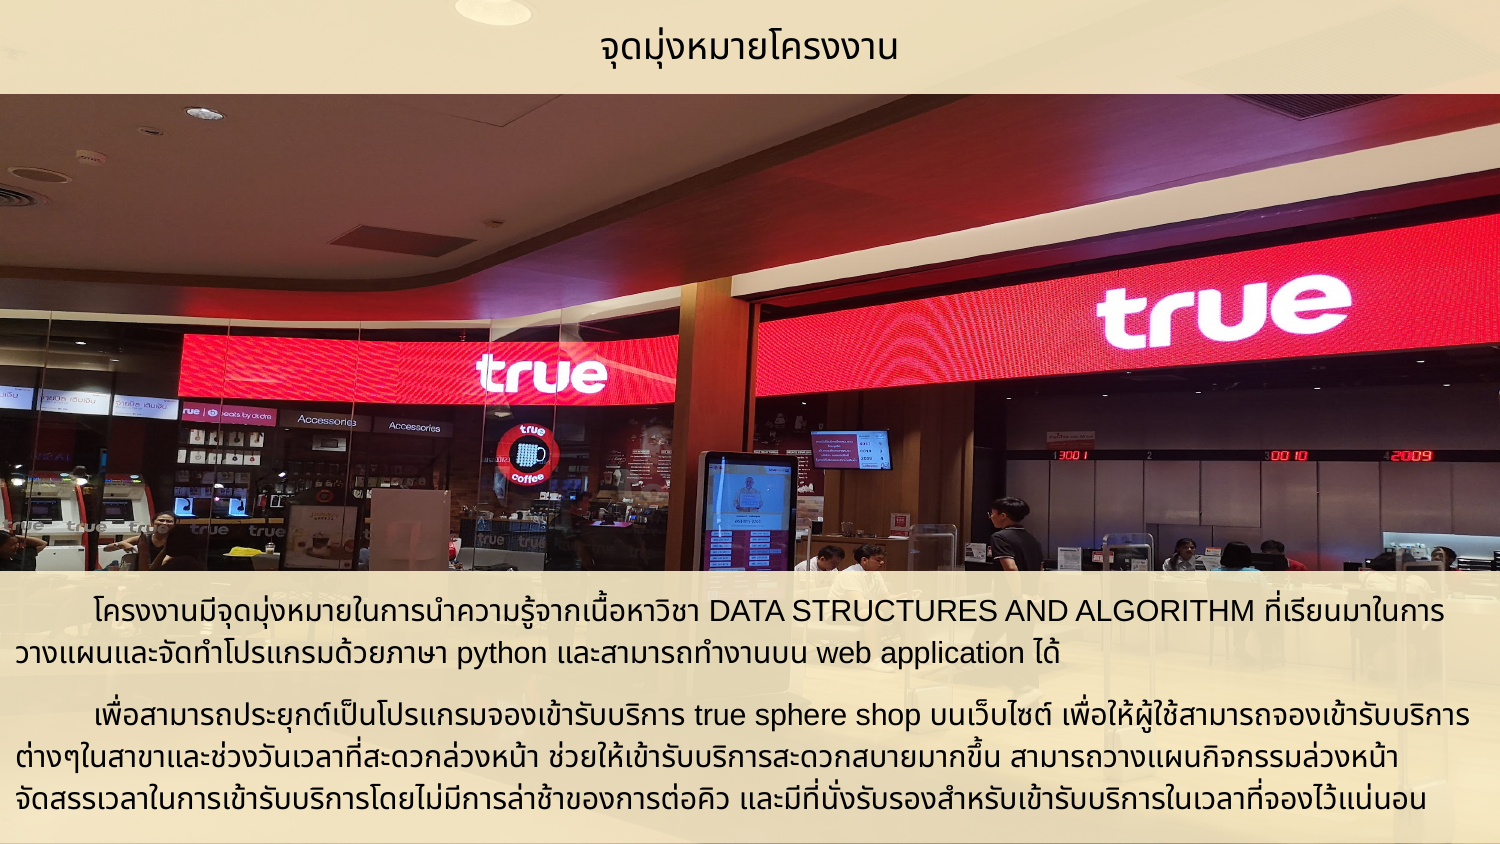

# จุดมุ่งหมายโครงงาน
โครงงานมีจุดมุ่งหมายในการนำความรู้จากเนื้อหาวิชา DATA STRUCTURES AND ALGORITHM ที่เรียนมาในการวางแผนและจัดทำโปรแกรมด้วยภาษา python และสามารถทำงานบน web application ได้
เพื่อสามารถประยุกต์เป็นโปรแกรมจองเข้ารับบริการ true sphere shop บนเว็บไซต์ เพื่อให้ผู้ใช้สามารถจองเข้ารับบริการต่างๆในสาขาและช่วงวันเวลาที่สะดวกล่วงหน้า ช่วยให้เข้ารับบริการสะดวกสบายมากขึ้น สามารถวางแผนกิจกรรมล่วงหน้า จัดสรรเวลาในการเข้ารับบริการโดยไม่มีการล่าช้าของการต่อคิว และมีที่นั่งรับรองสำหรับเข้ารับบริการในเวลาที่จองไว้แน่นอน